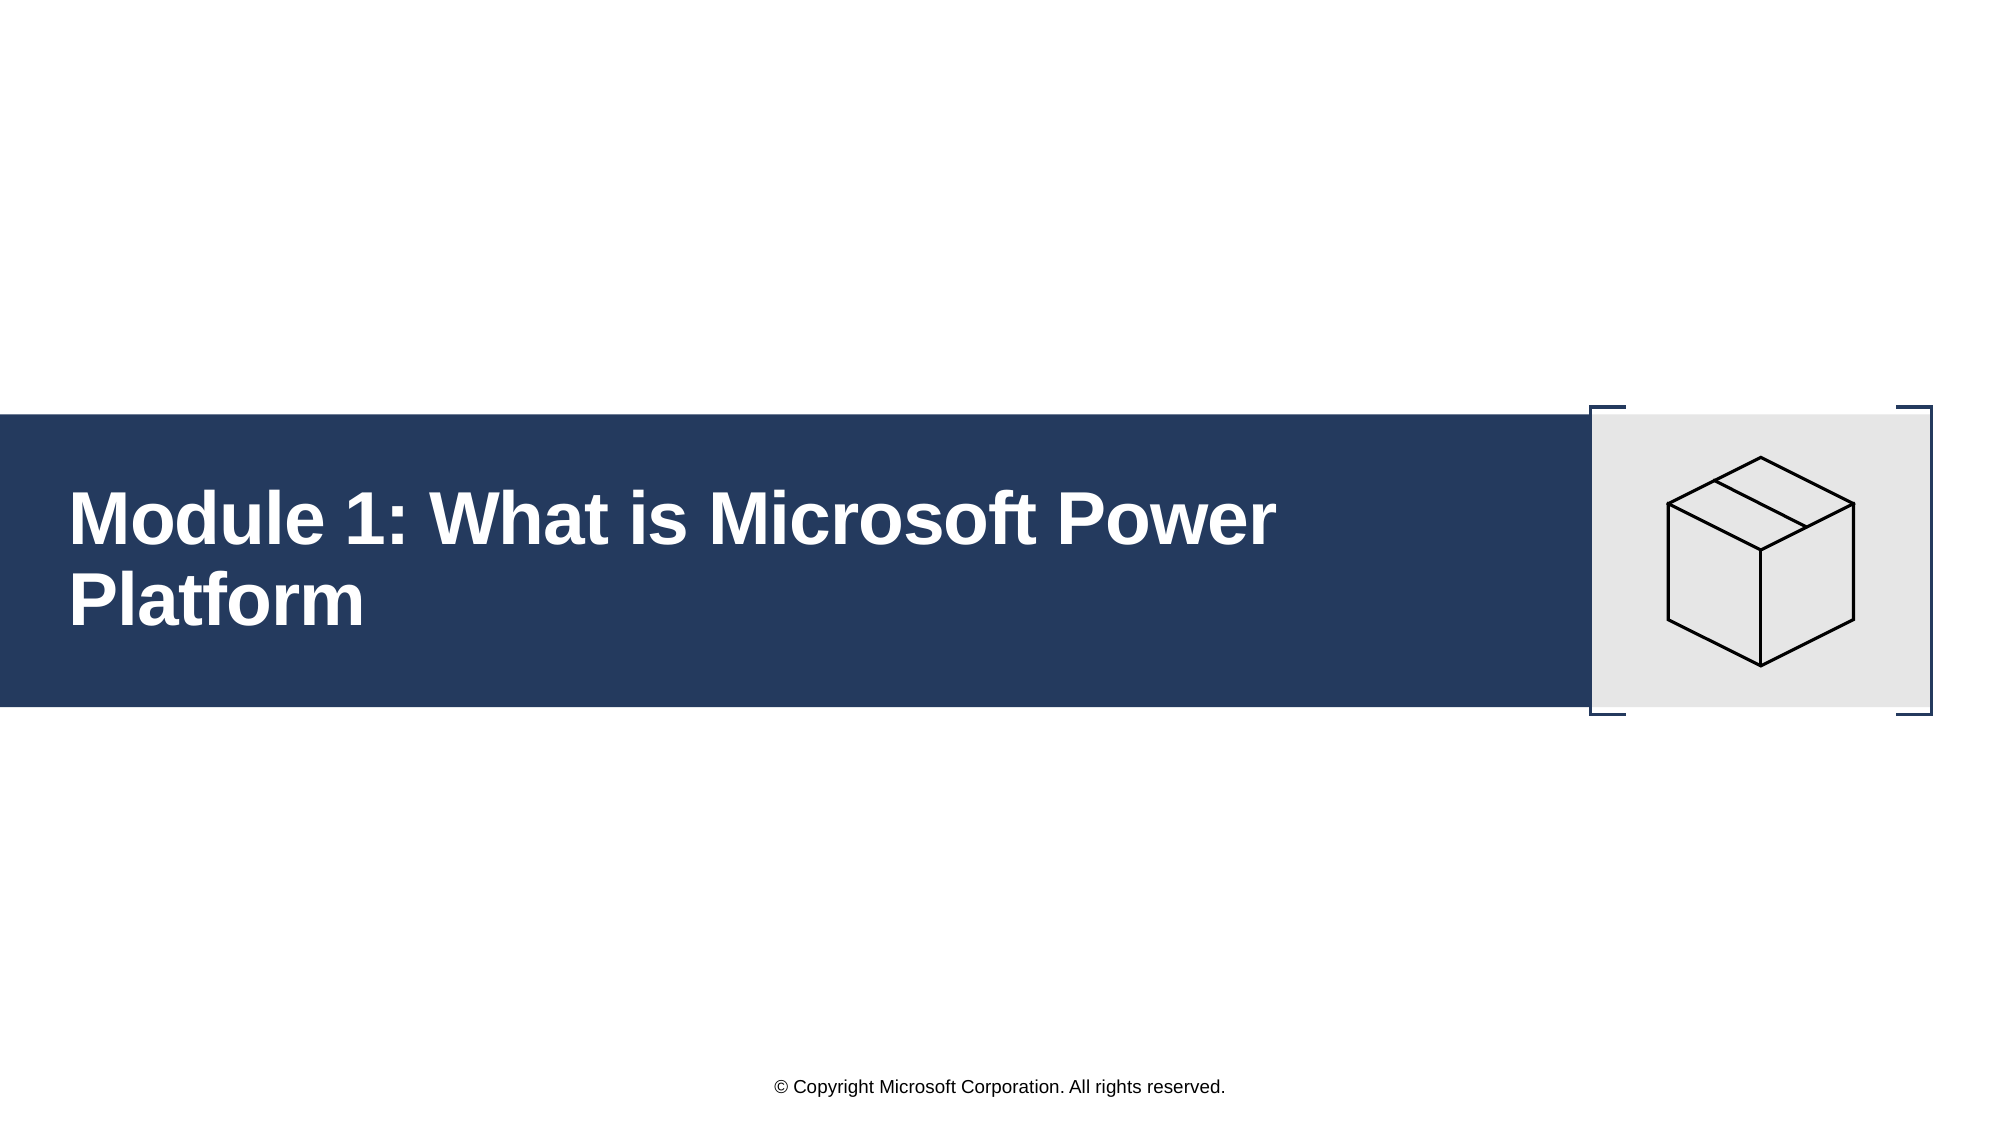

# Module 1: What is Microsoft Power Platform